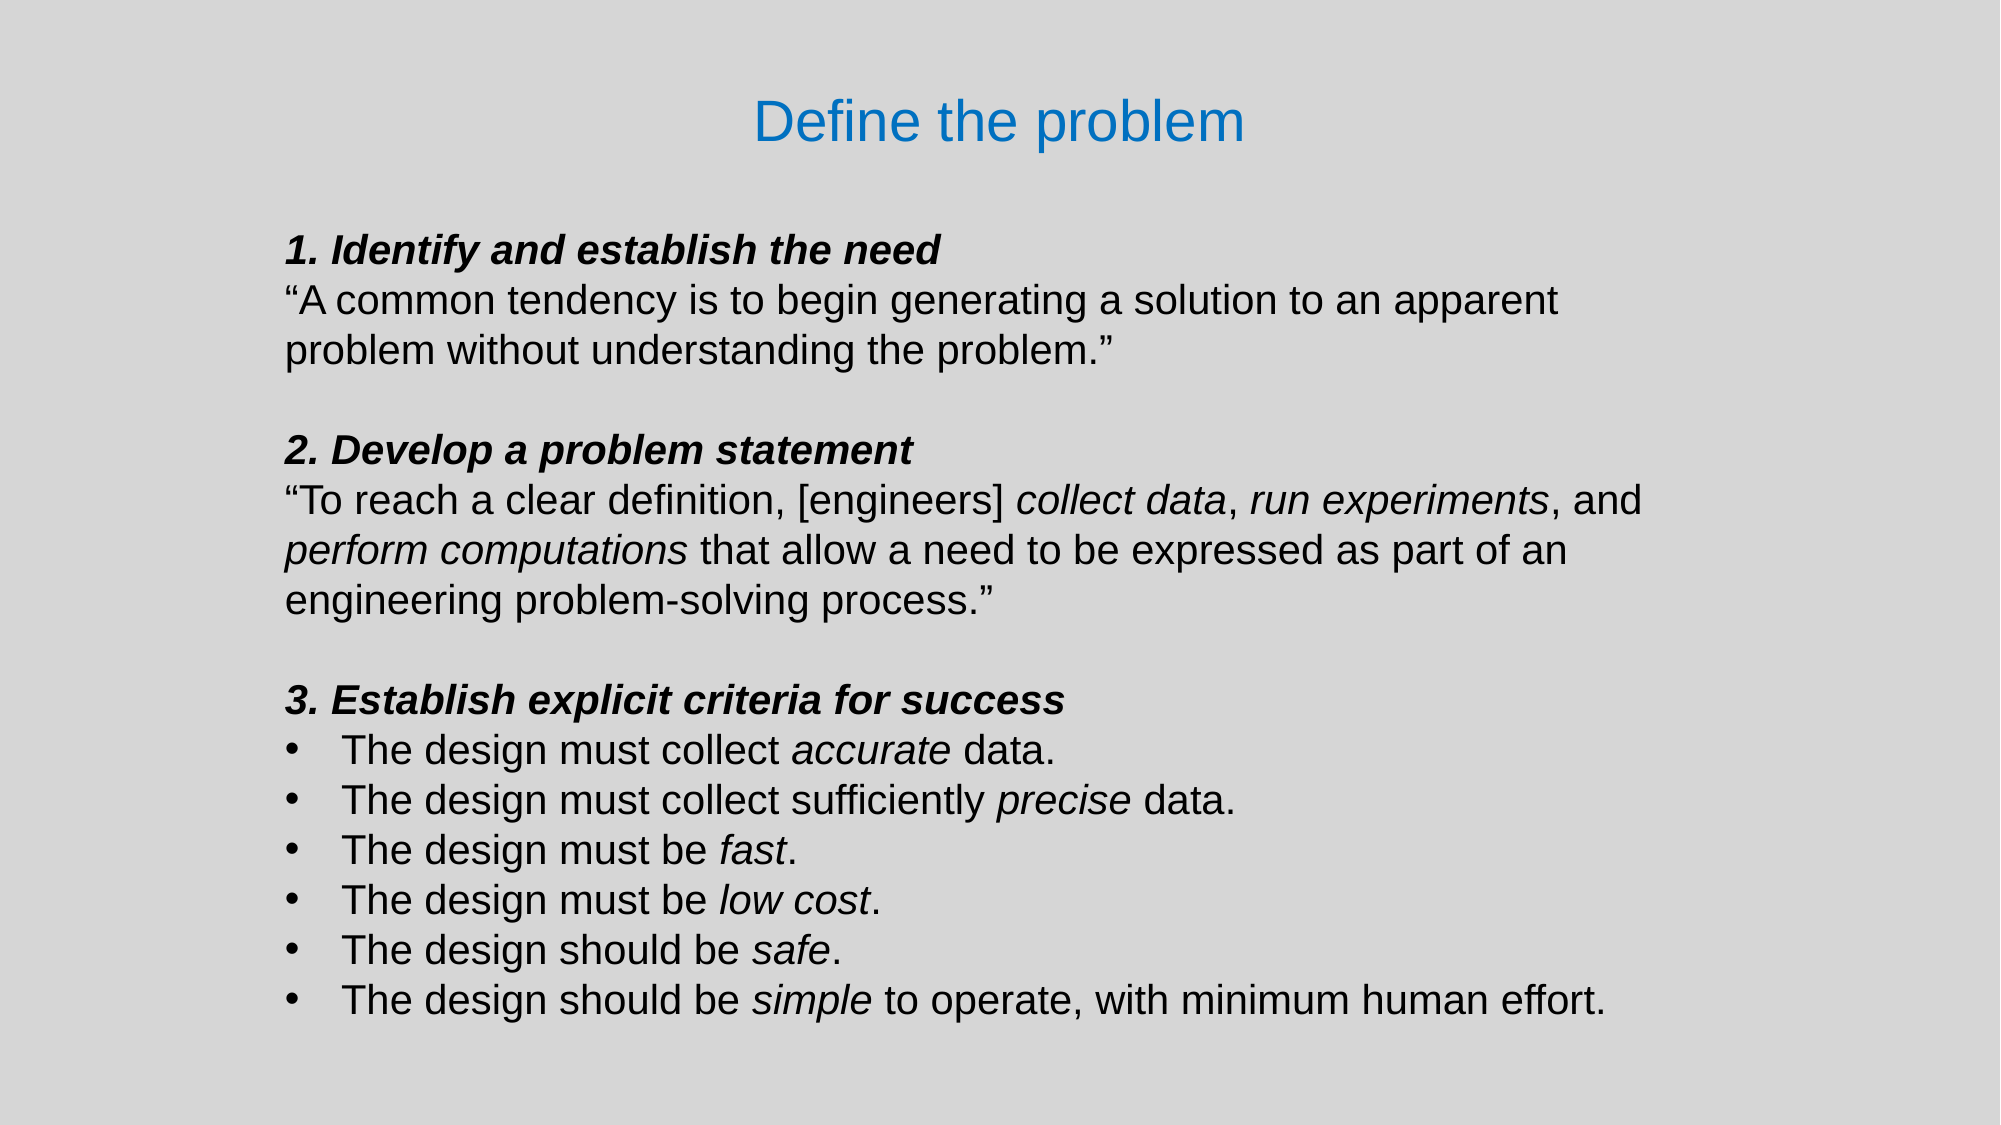

Define the problem

1. Identify and establish the need
“A common tendency is to begin generating a solution to an apparent problem without understanding the problem.”

2. Develop a problem statement
“To reach a clear definition, [engineers] collect data, run experiments, and perform computations that allow a need to be expressed as part of an engineering problem-solving process.”

3. Establish explicit criteria for success
The design must collect accurate data.
The design must collect sufficiently precise data.
The design must be fast.
The design must be low cost.
The design should be safe.
The design should be simple to operate, with minimum human effort.